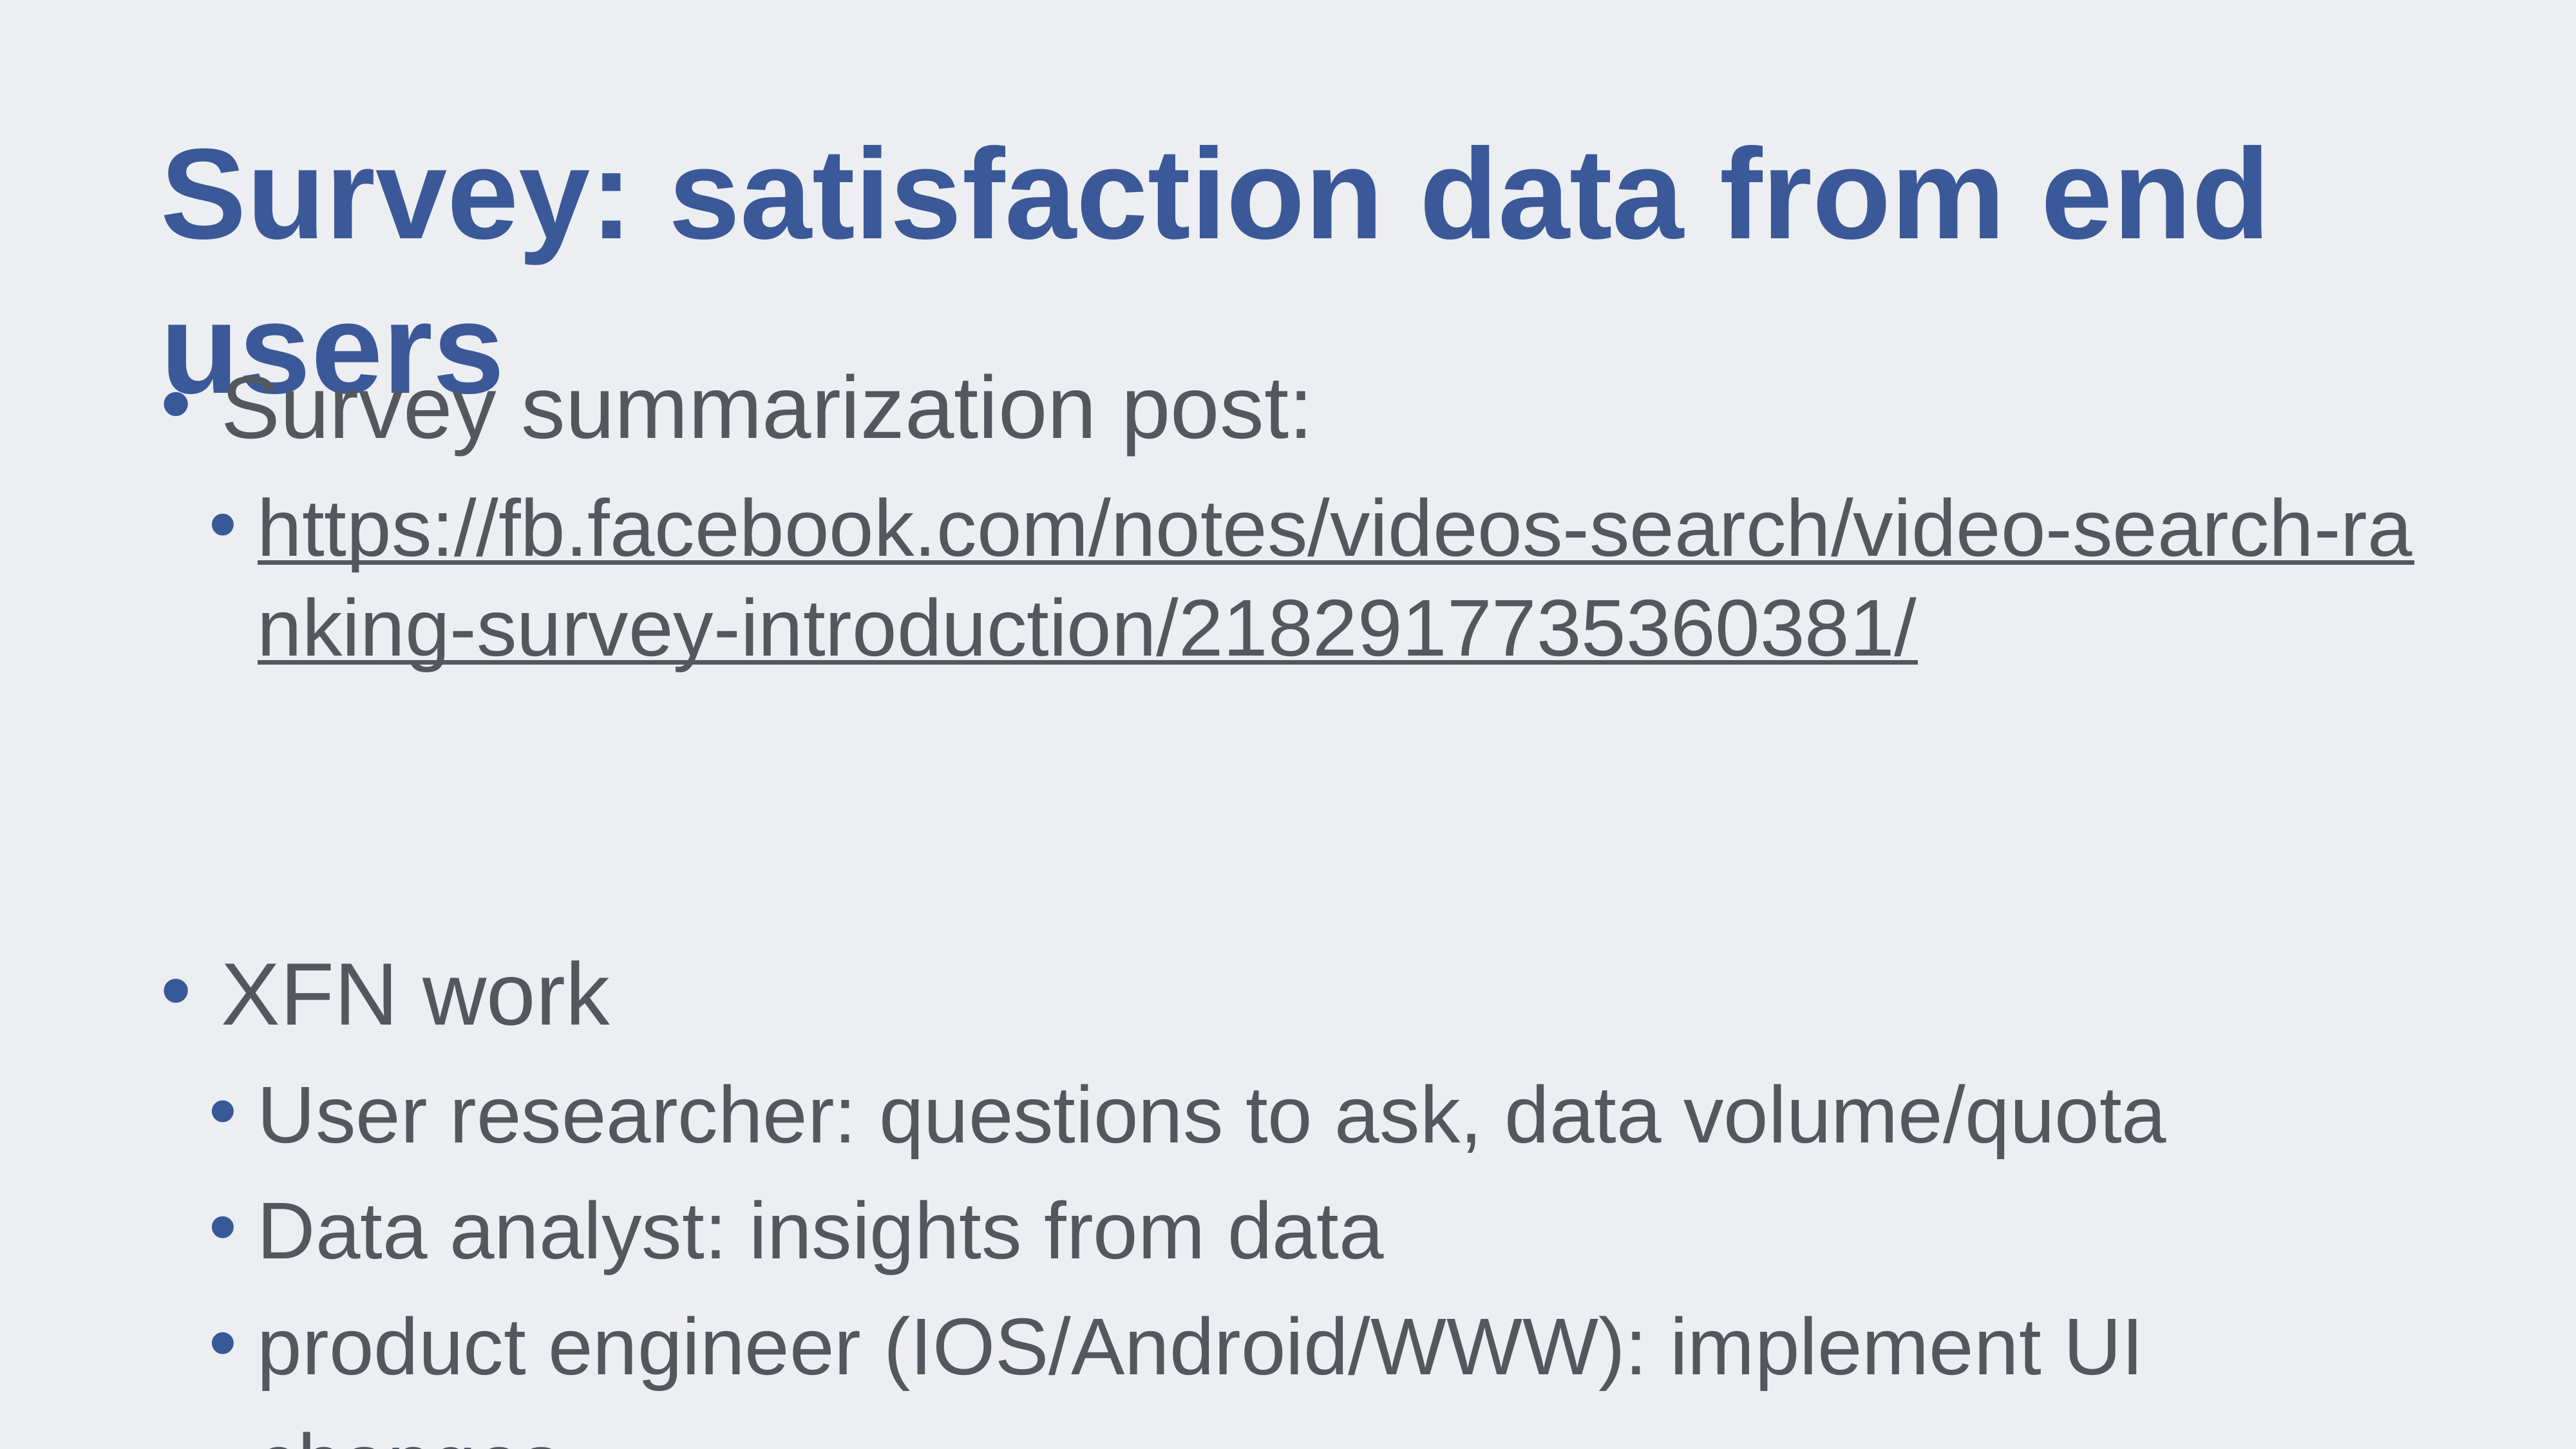

# Survey: satisfaction data from end users
Survey summarization post:
https://fb.facebook.com/notes/videos-search/video-search-ranking-survey-introduction/2182917735360381/

XFN work
User researcher: questions to ask, data volume/quota
Data analyst: insights from data
product engineer (IOS/Android/WWW): implement UI changes